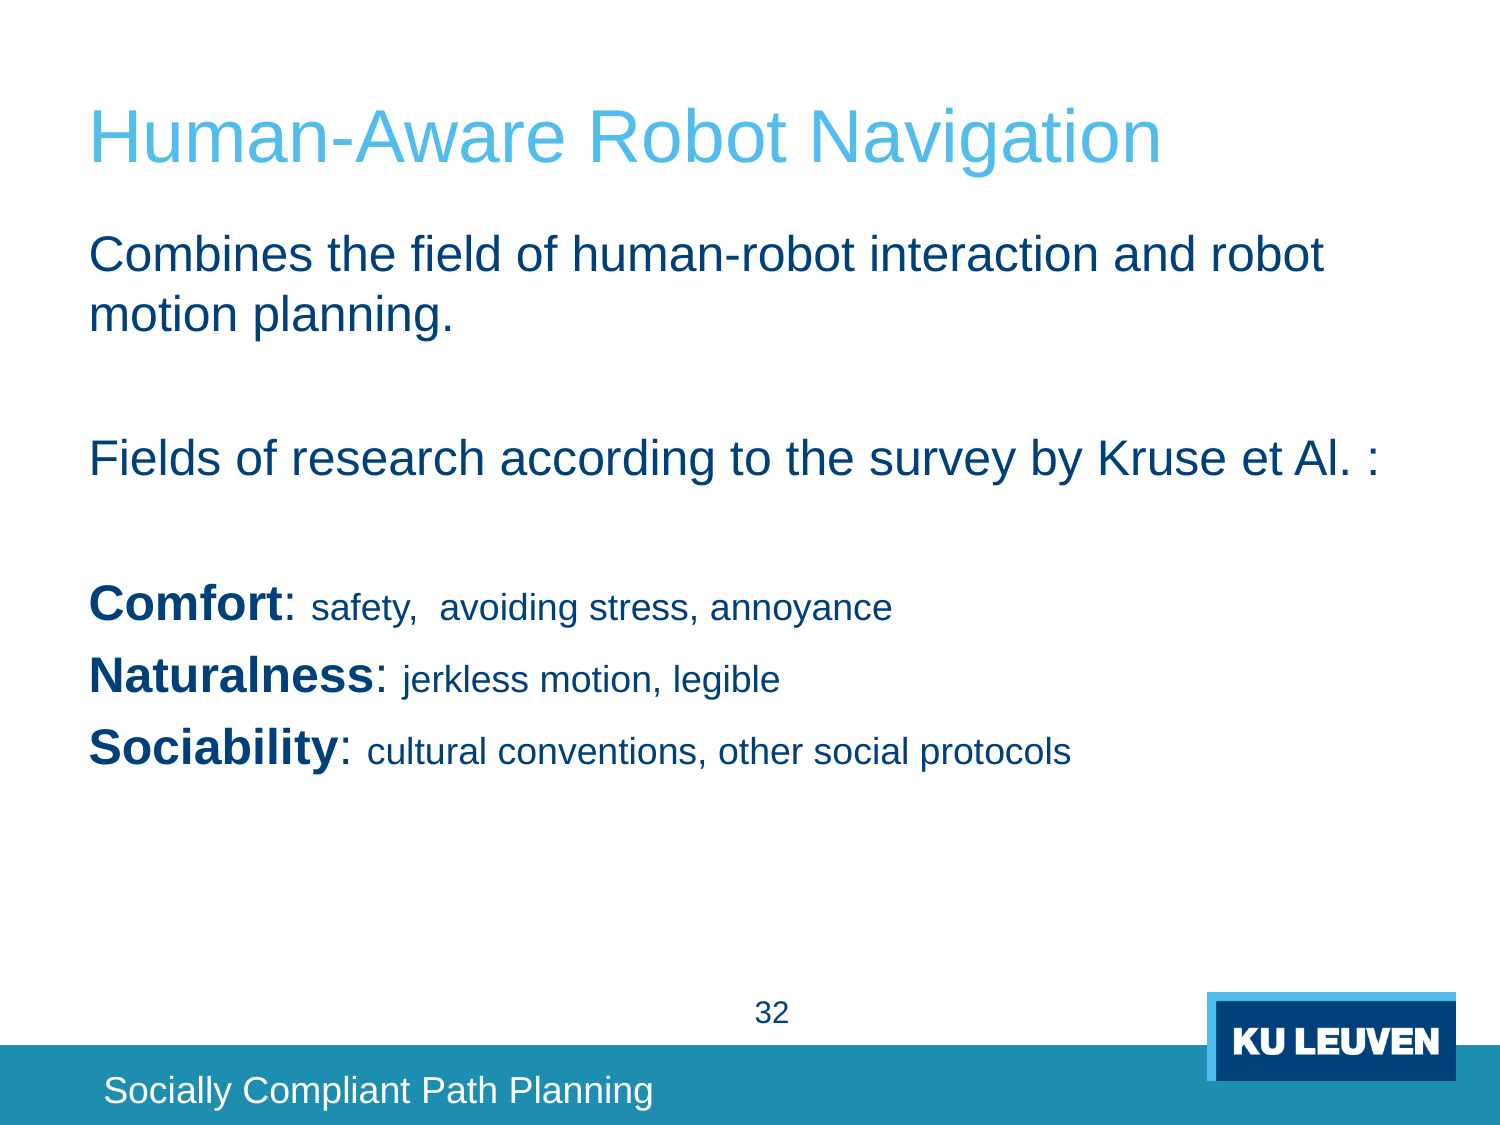

# Human-Aware Robot Navigation
Combines the field of human-robot interaction and robot motion planning.

Fields of research according to the survey by Kruse et Al. :

Comfort: safety,  avoiding stress, annoyance
Naturalness: jerkless motion, legible
Sociability: cultural conventions, other social protocols

32
Socially Compliant Path Planning